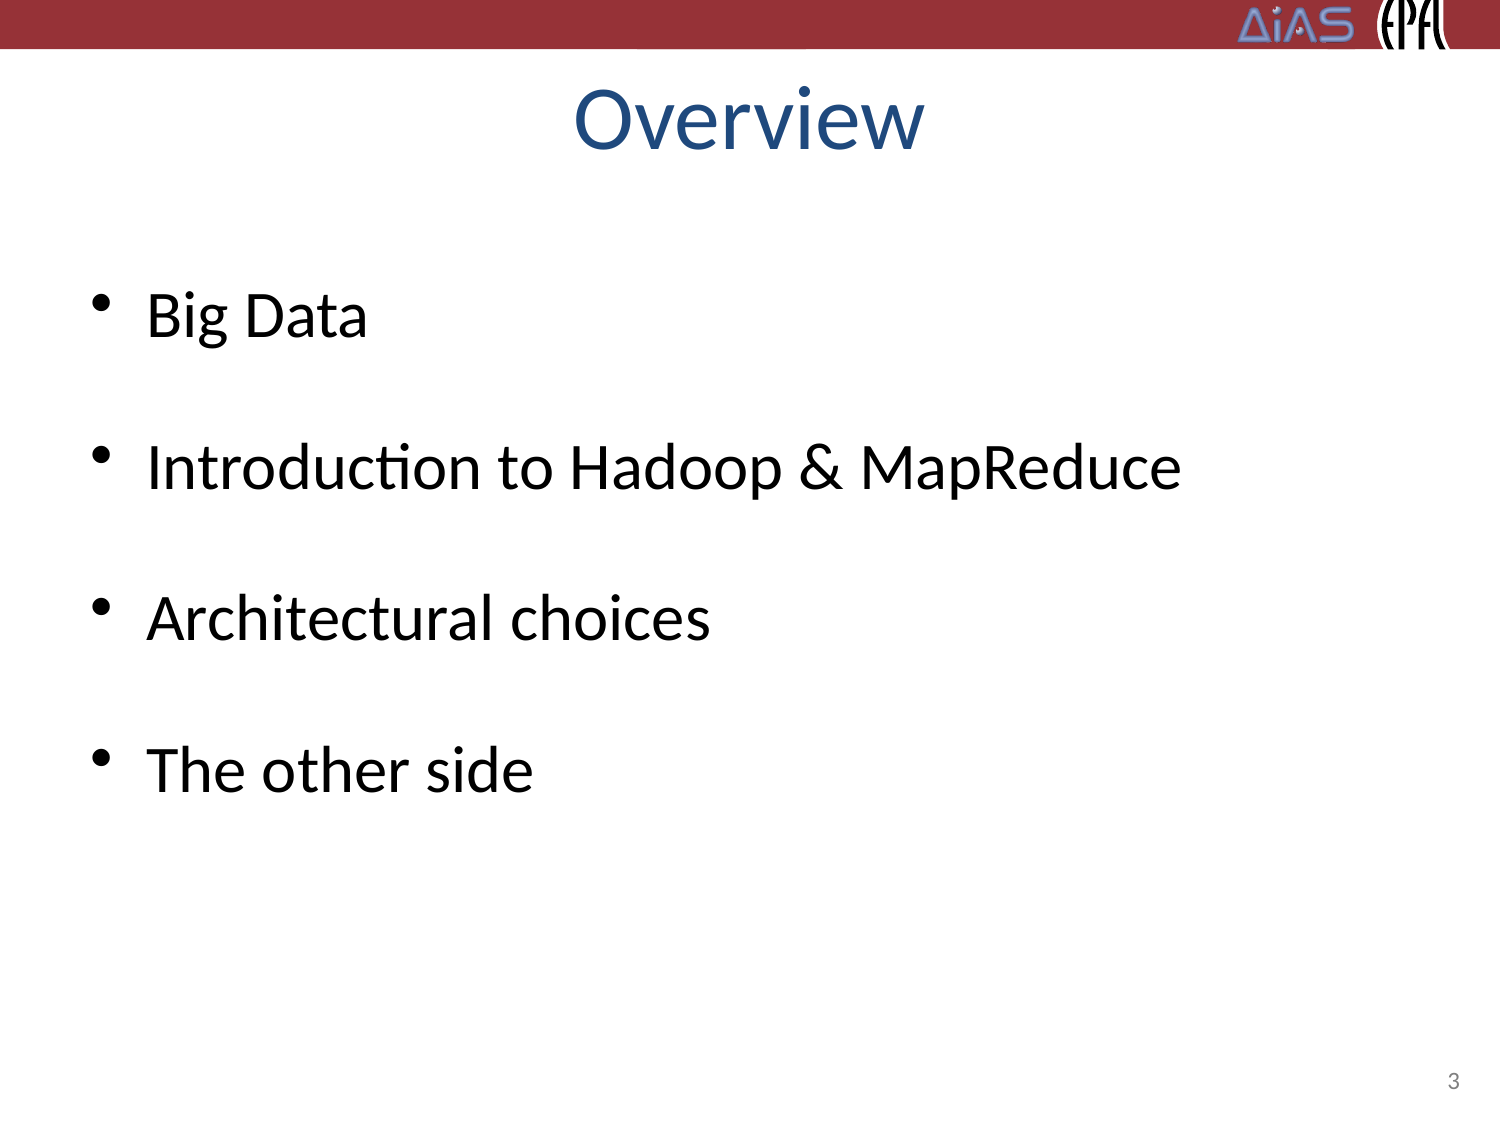

# Overview

Big Data

Introduction to Hadoop & MapReduce

Architectural choices

The other side

3